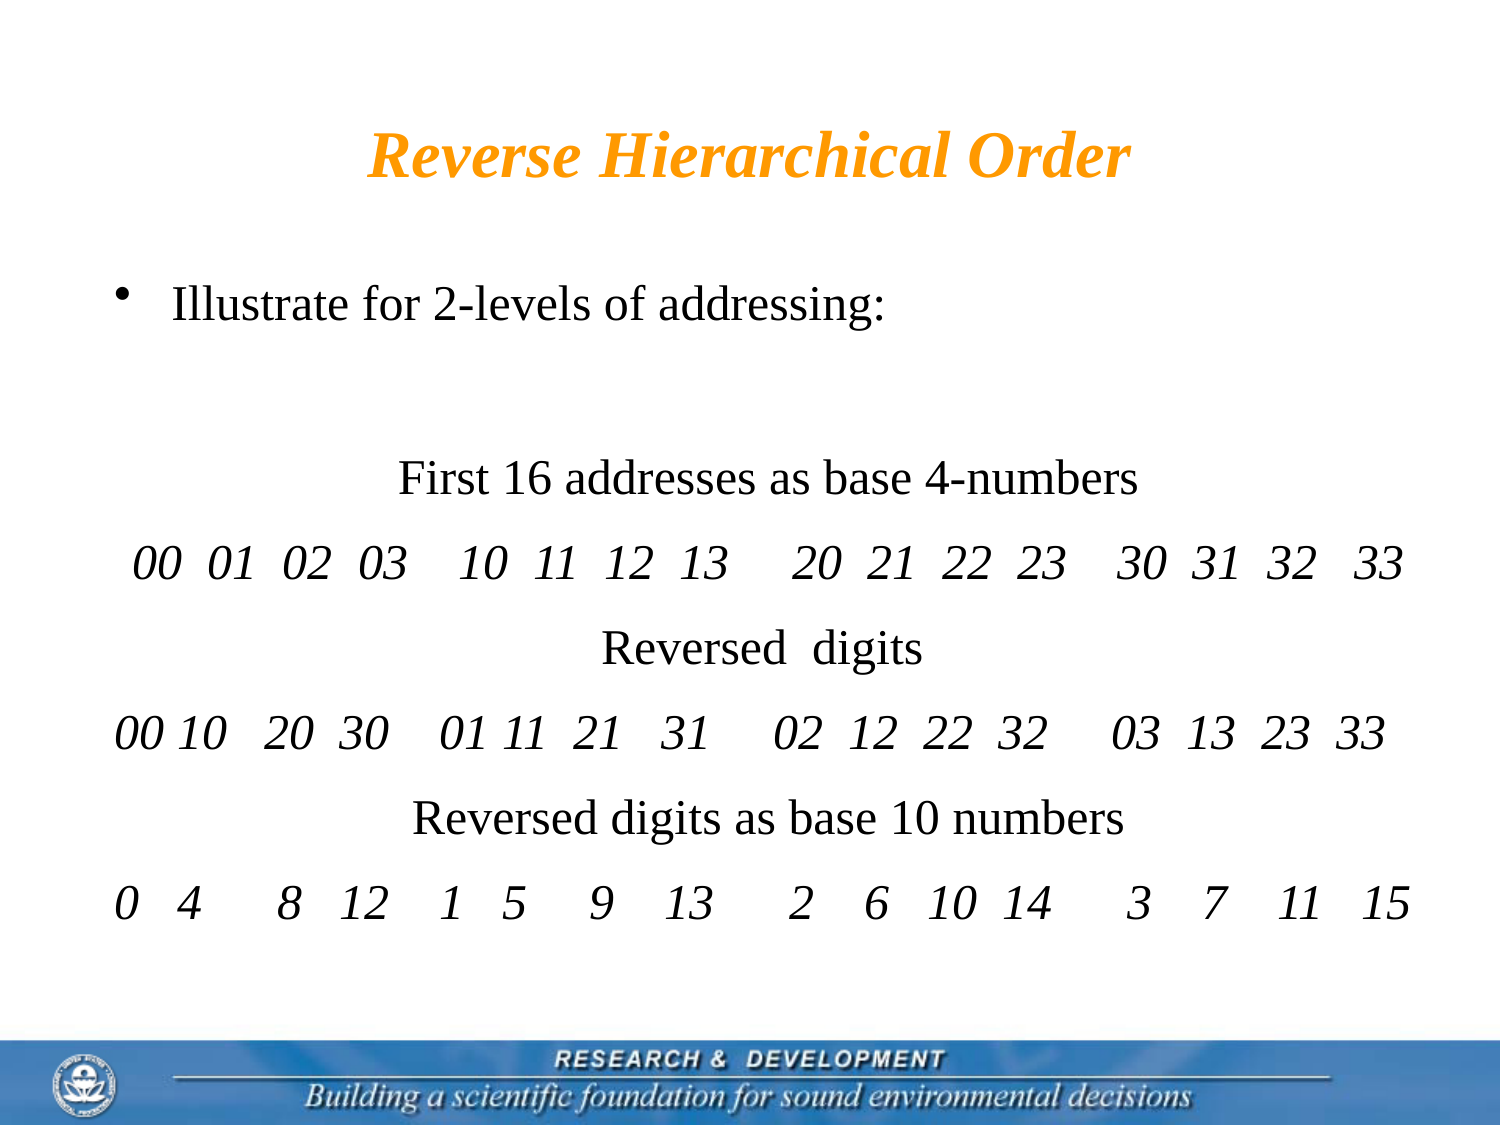

# Reverse Hierarchical Order
Illustrate for 2-levels of addressing:

First 16 addresses as base 4-numbers
00  01  02  03    10  11  12  13     20  21  22  23    30  31  32   33
Reversed  digits
00 10   20  30    01 11  21   31     02  12  22  32     03  13  23  33
Reversed digits as base 10 numbers
0   4      8   12    1   5     9    13      2    6   10  14      3    7    11   15